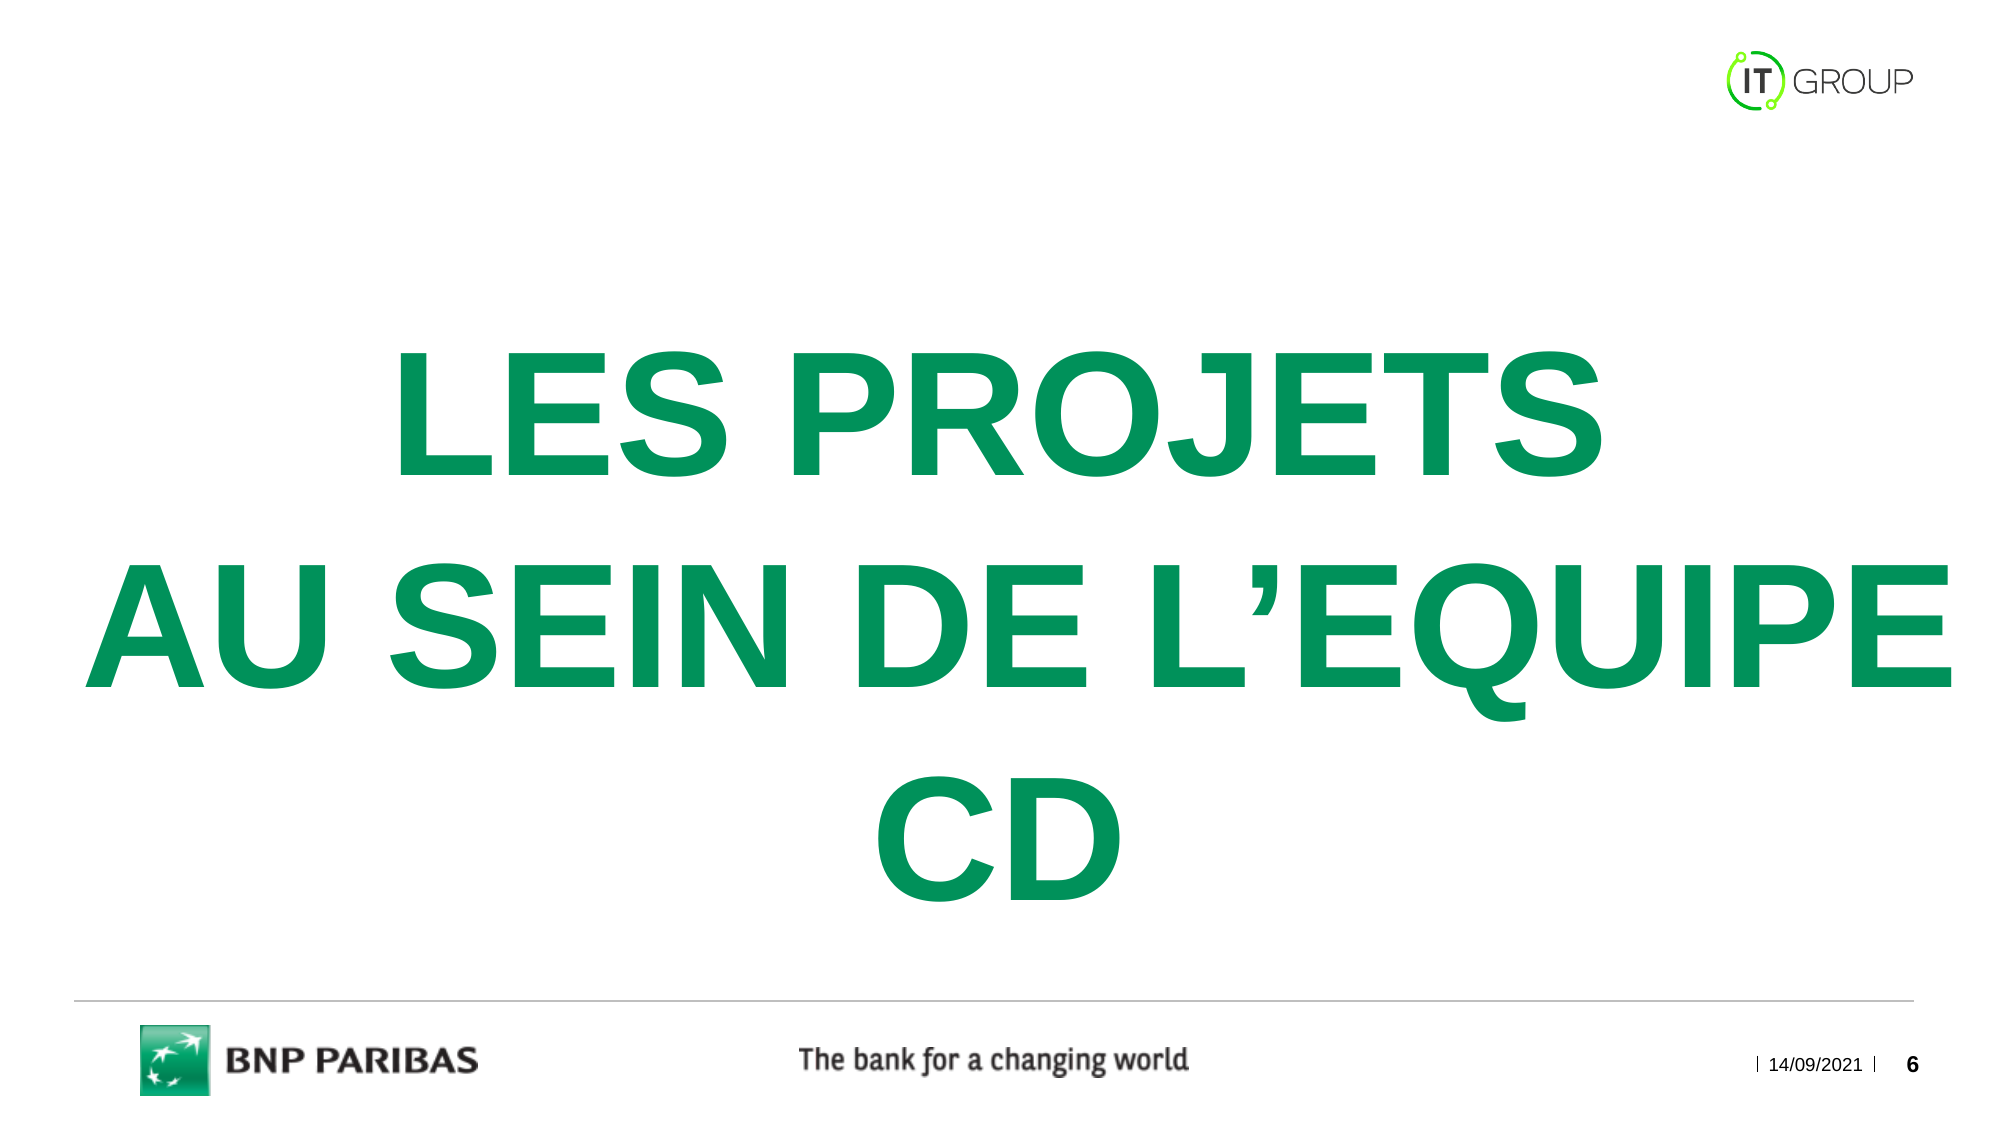

LES PROJETS
 AU SEIN DE L’EQUIPE CD

14/09/2021
6